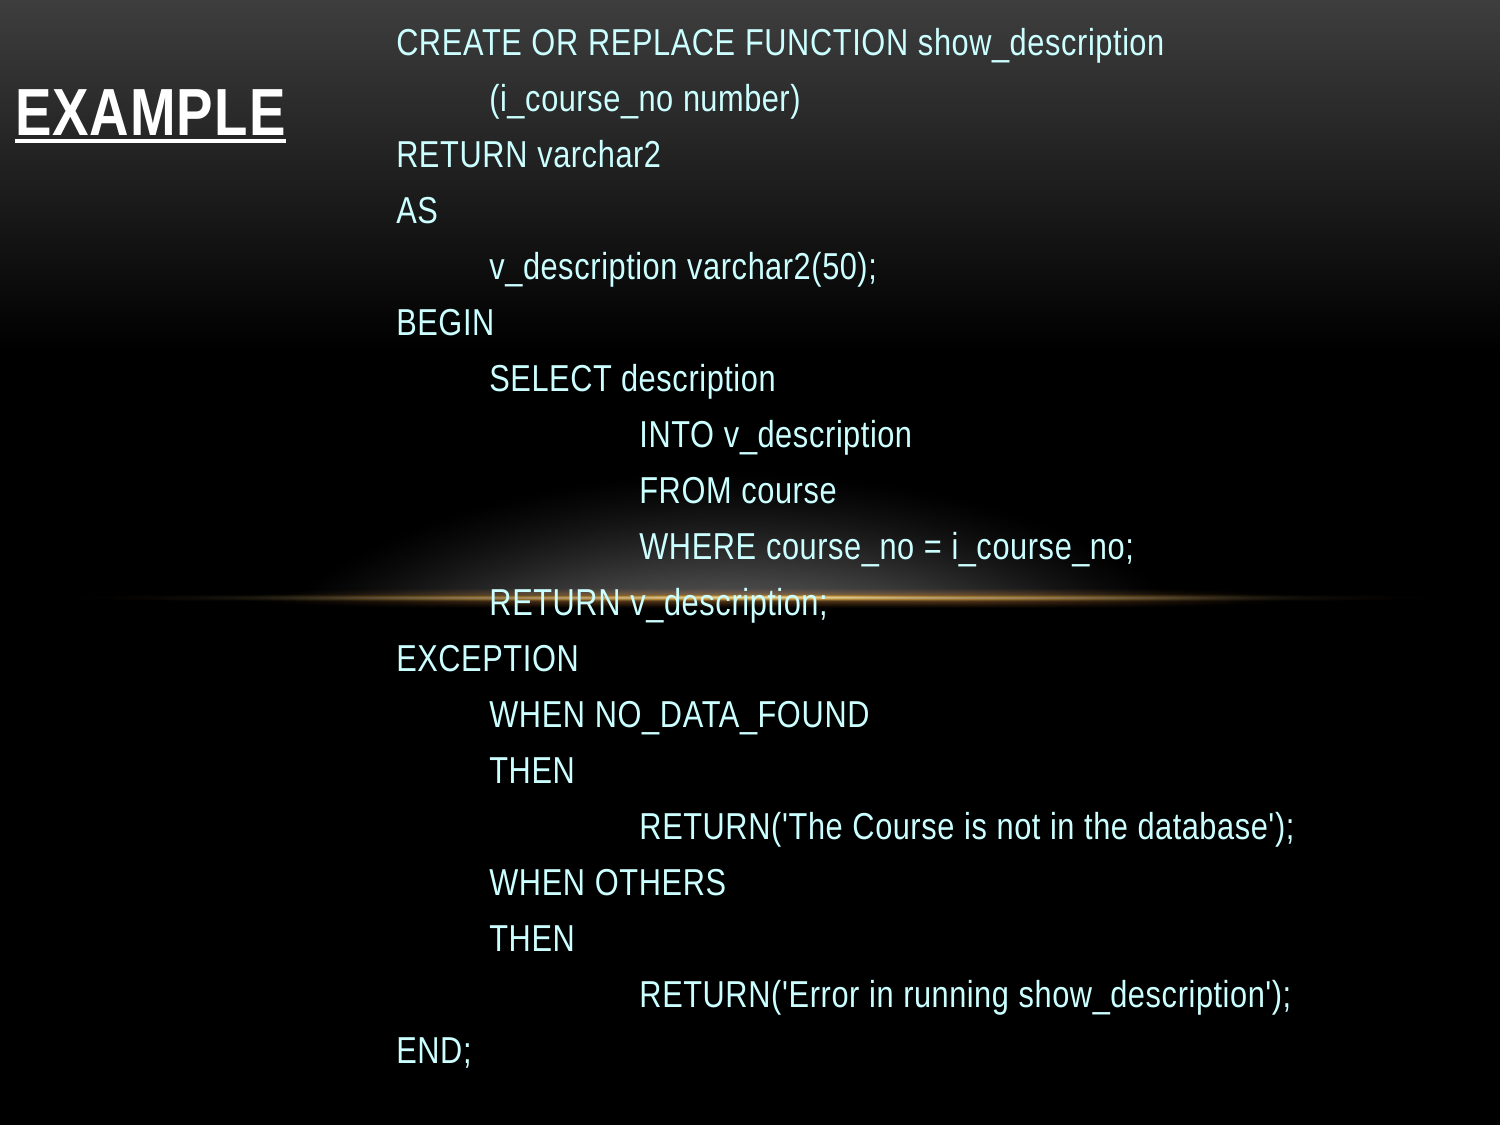

# Example
CREATE OR REPLACE FUNCTION show_description
	(i_course_no number)
RETURN varchar2
AS
	v_description varchar2(50);
BEGIN
	SELECT description
		INTO v_description
		FROM course
		WHERE course_no = i_course_no;
	RETURN v_description;
EXCEPTION
	WHEN NO_DATA_FOUND
	THEN
		RETURN('The Course is not in the database');
	WHEN OTHERS
	THEN
		RETURN('Error in running show_description');
END;